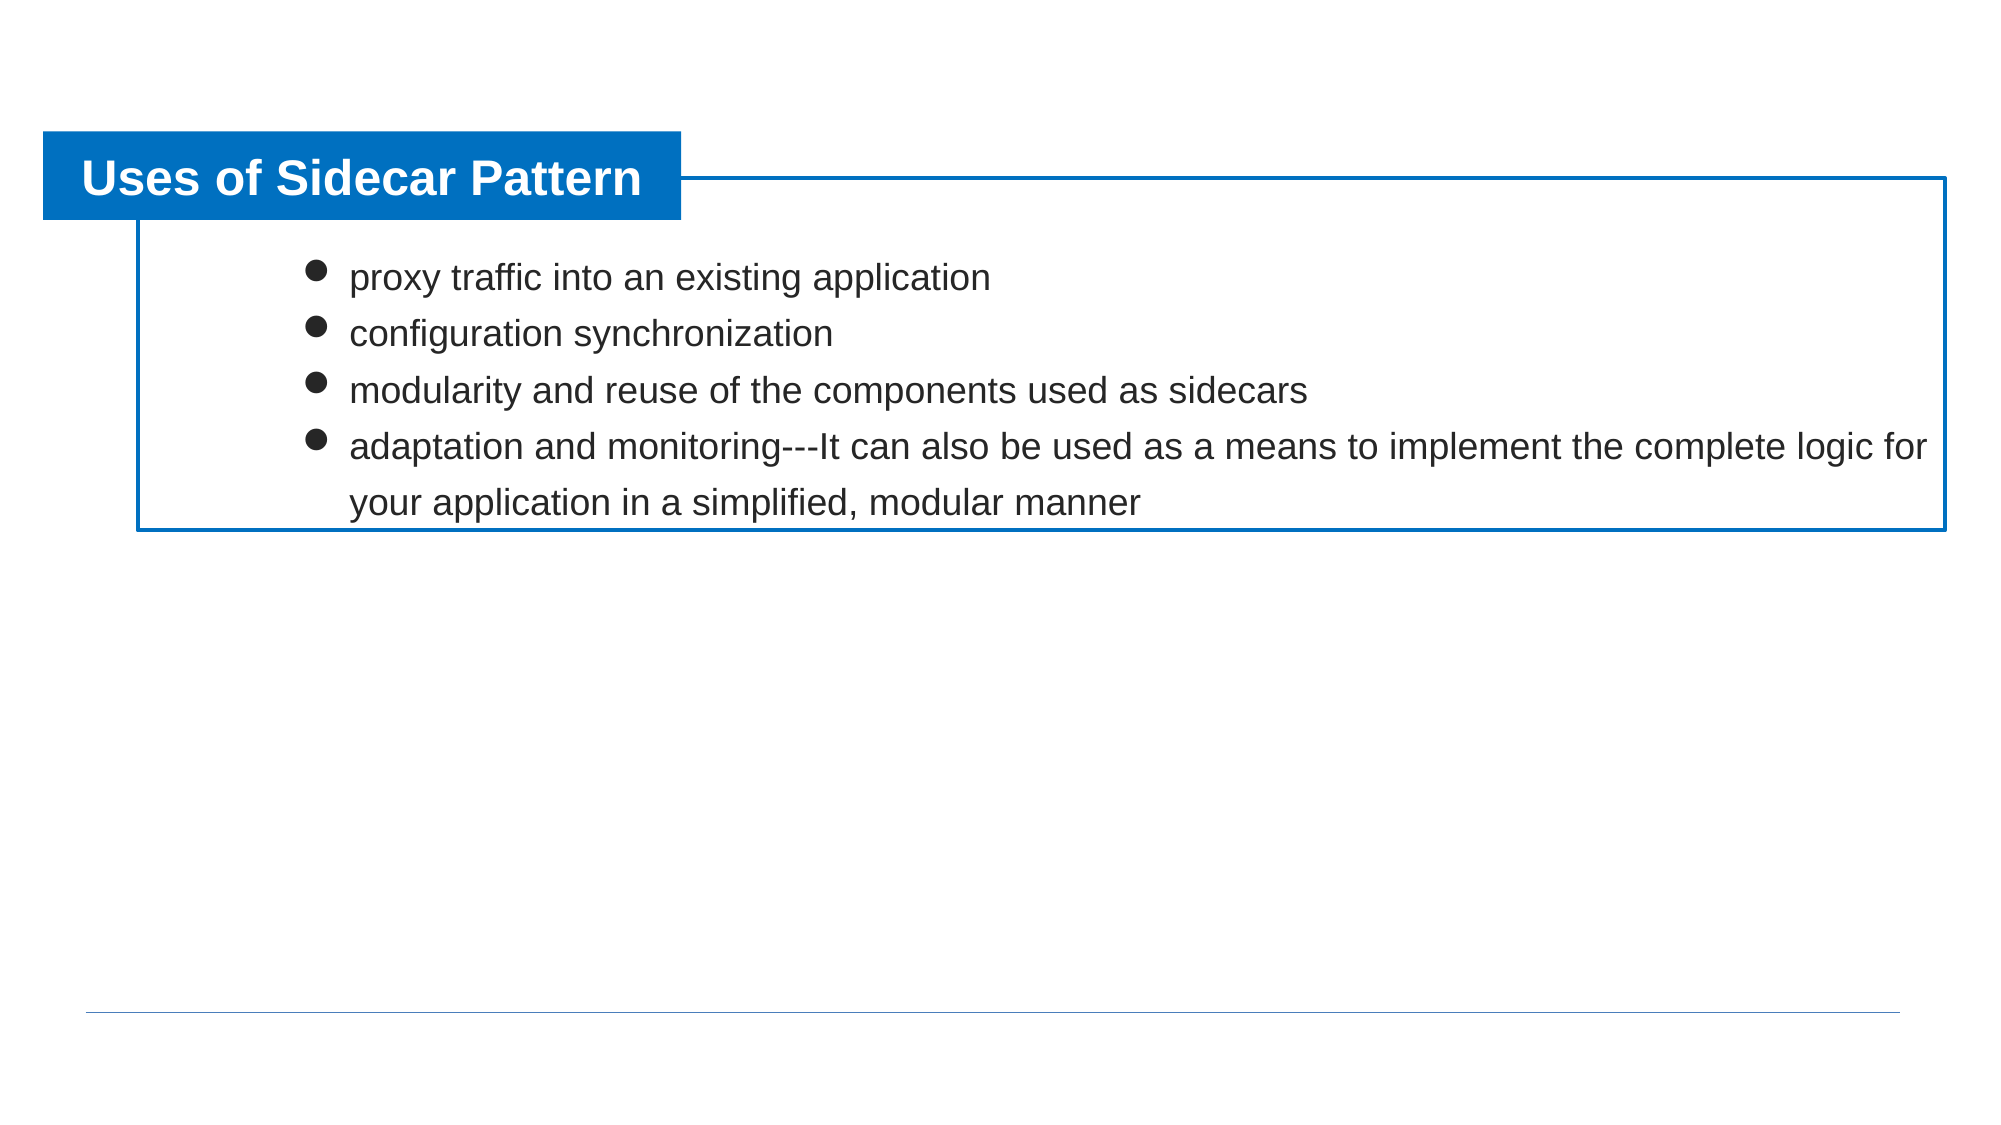

Uses of Sidecar Pattern

proxy traffic into an existing application
configuration synchronization
modularity and reuse of the components used as sidecars
adaptation and monitoring---It can also be used as a means to implement the complete logic for your application in a simplified, modular manner